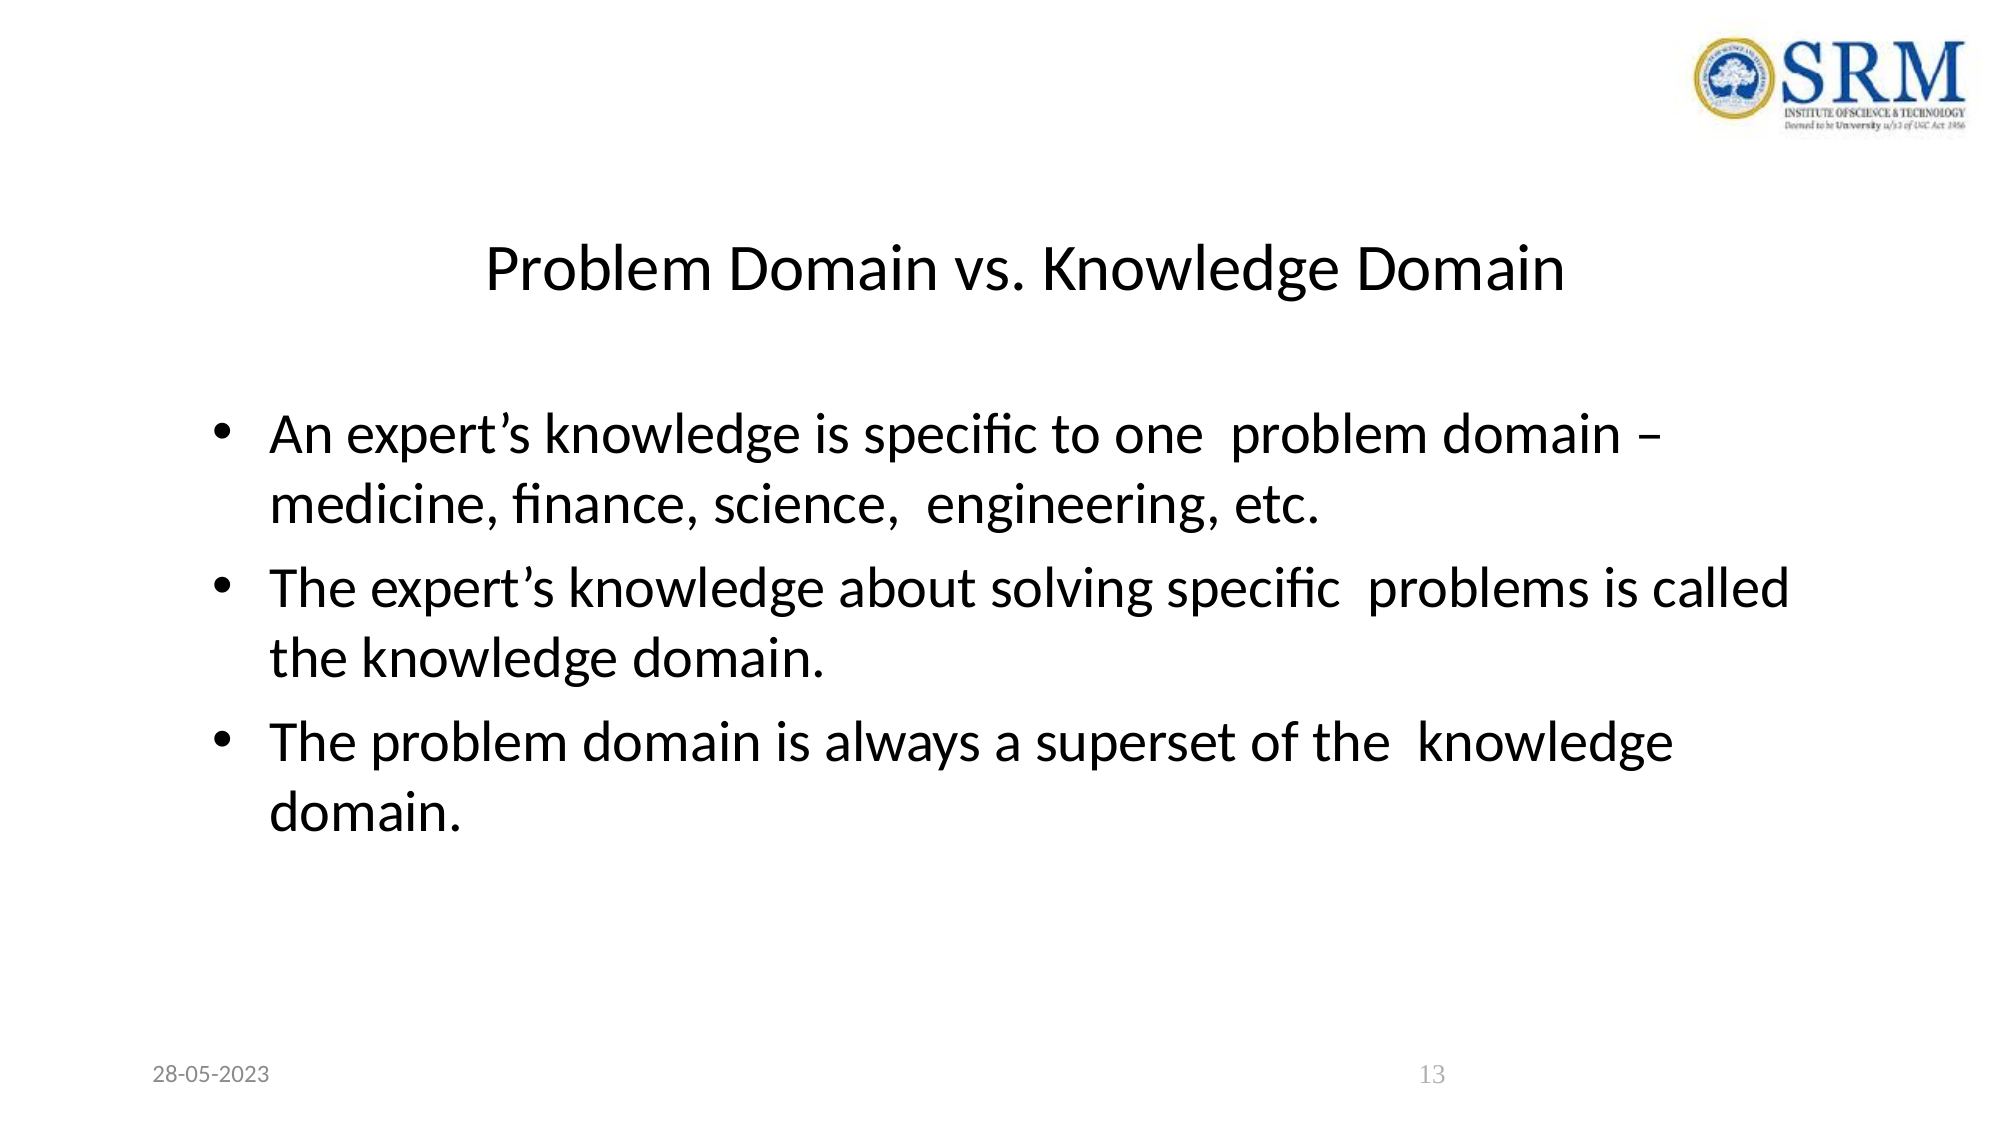

# Problem Domain vs. Knowledge Domain
An expert’s knowledge is specific to one  problem domain – medicine, finance, science,  engineering, etc.
The expert’s knowledge about solving specific  problems is called the knowledge domain.
The problem domain is always a superset of the  knowledge domain.
28-05-2023
13